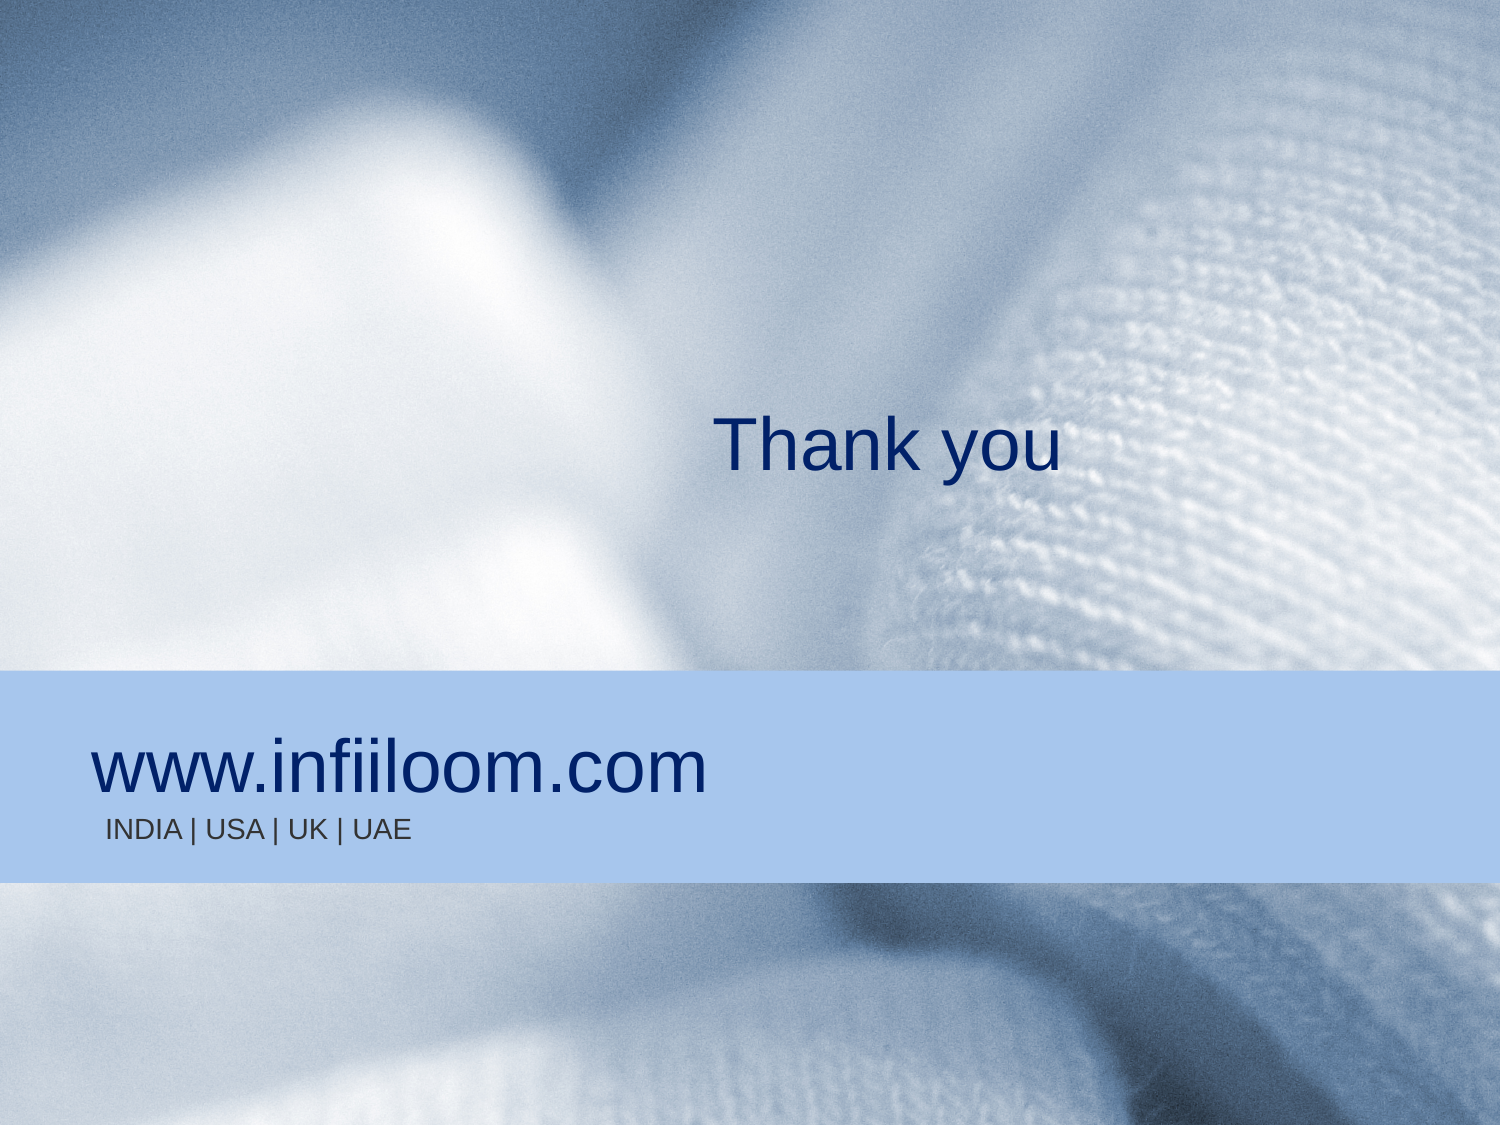

Thank you
www.infiiloom.com
INDIA | USA | UK | UAE